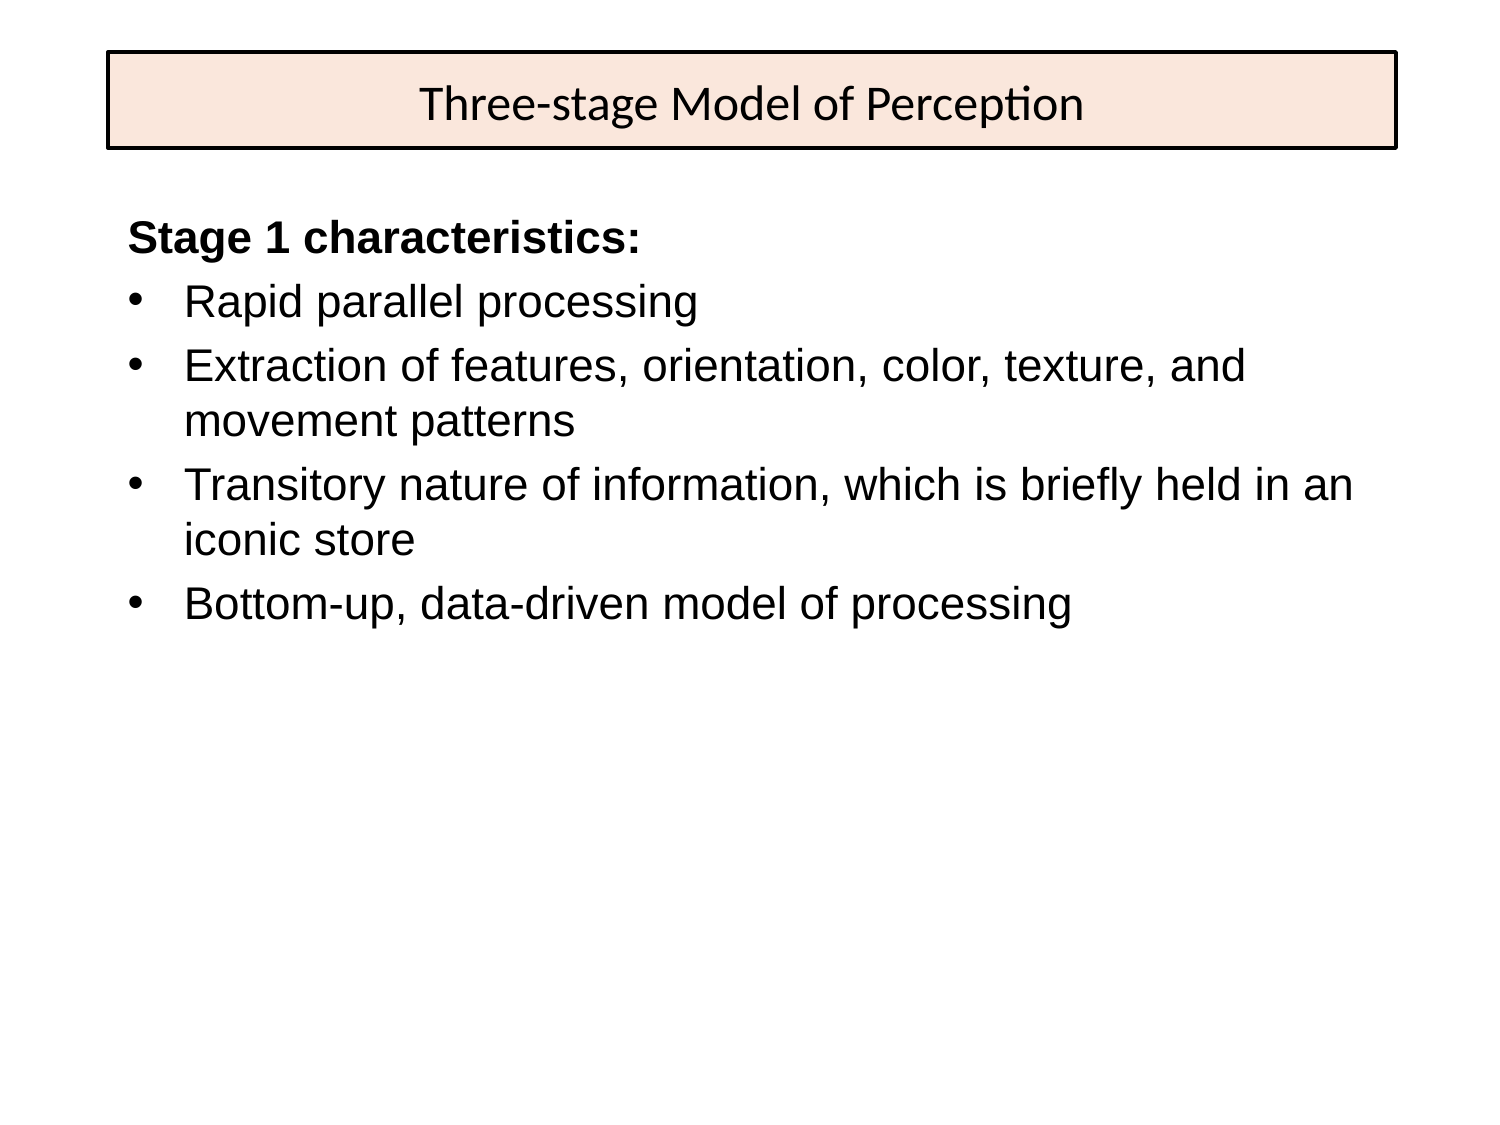

# Three-stage Model of Perception
Stage 1 characteristics:
Rapid parallel processing
Extraction of features, orientation, color, texture, and movement patterns
Transitory nature of information, which is briefly held in an iconic store
Bottom-up, data-driven model of processing